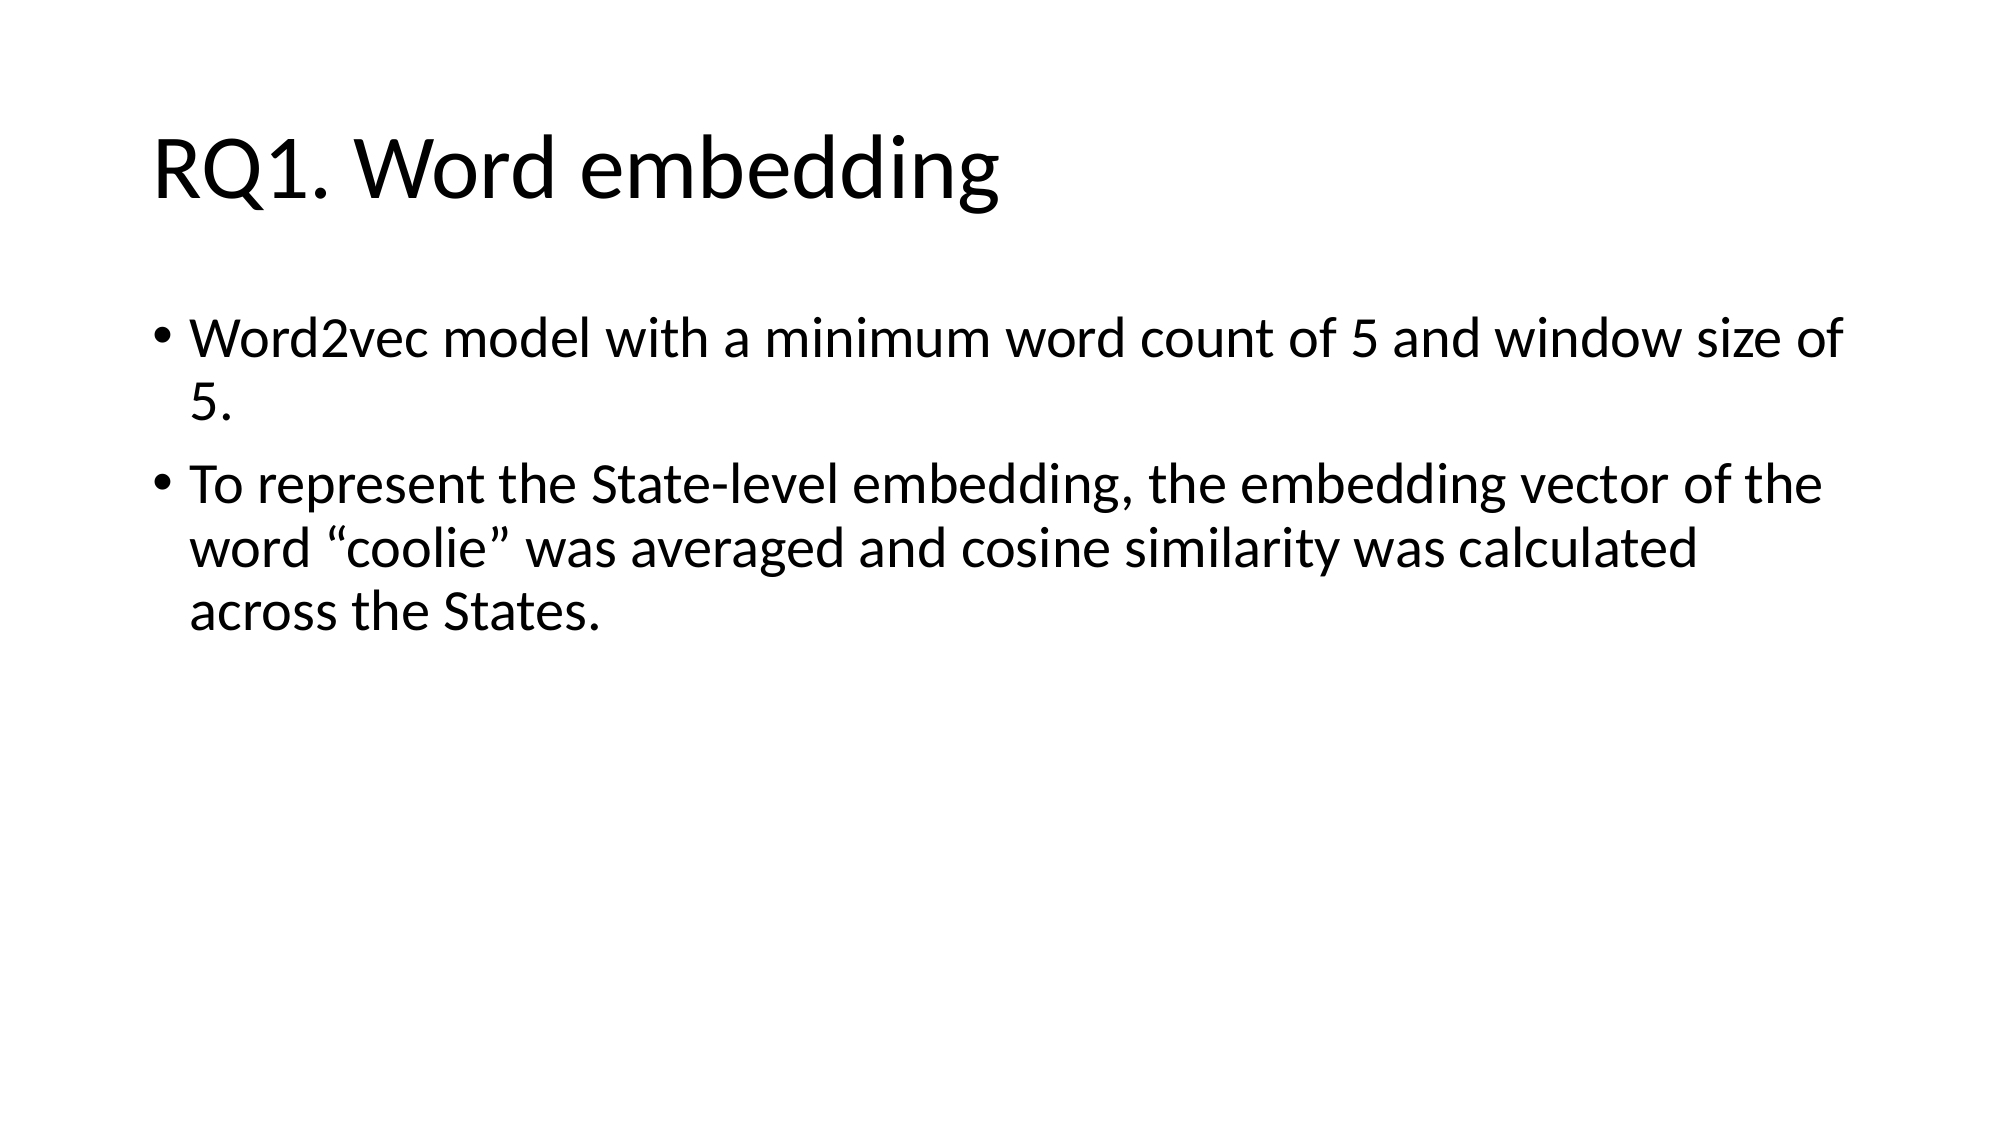

# RQ1. Word embedding
Word2vec model with a minimum word count of 5 and window size of 5.
To represent the State-level embedding, the embedding vector of the word “coolie” was averaged and cosine similarity was calculated across the States.